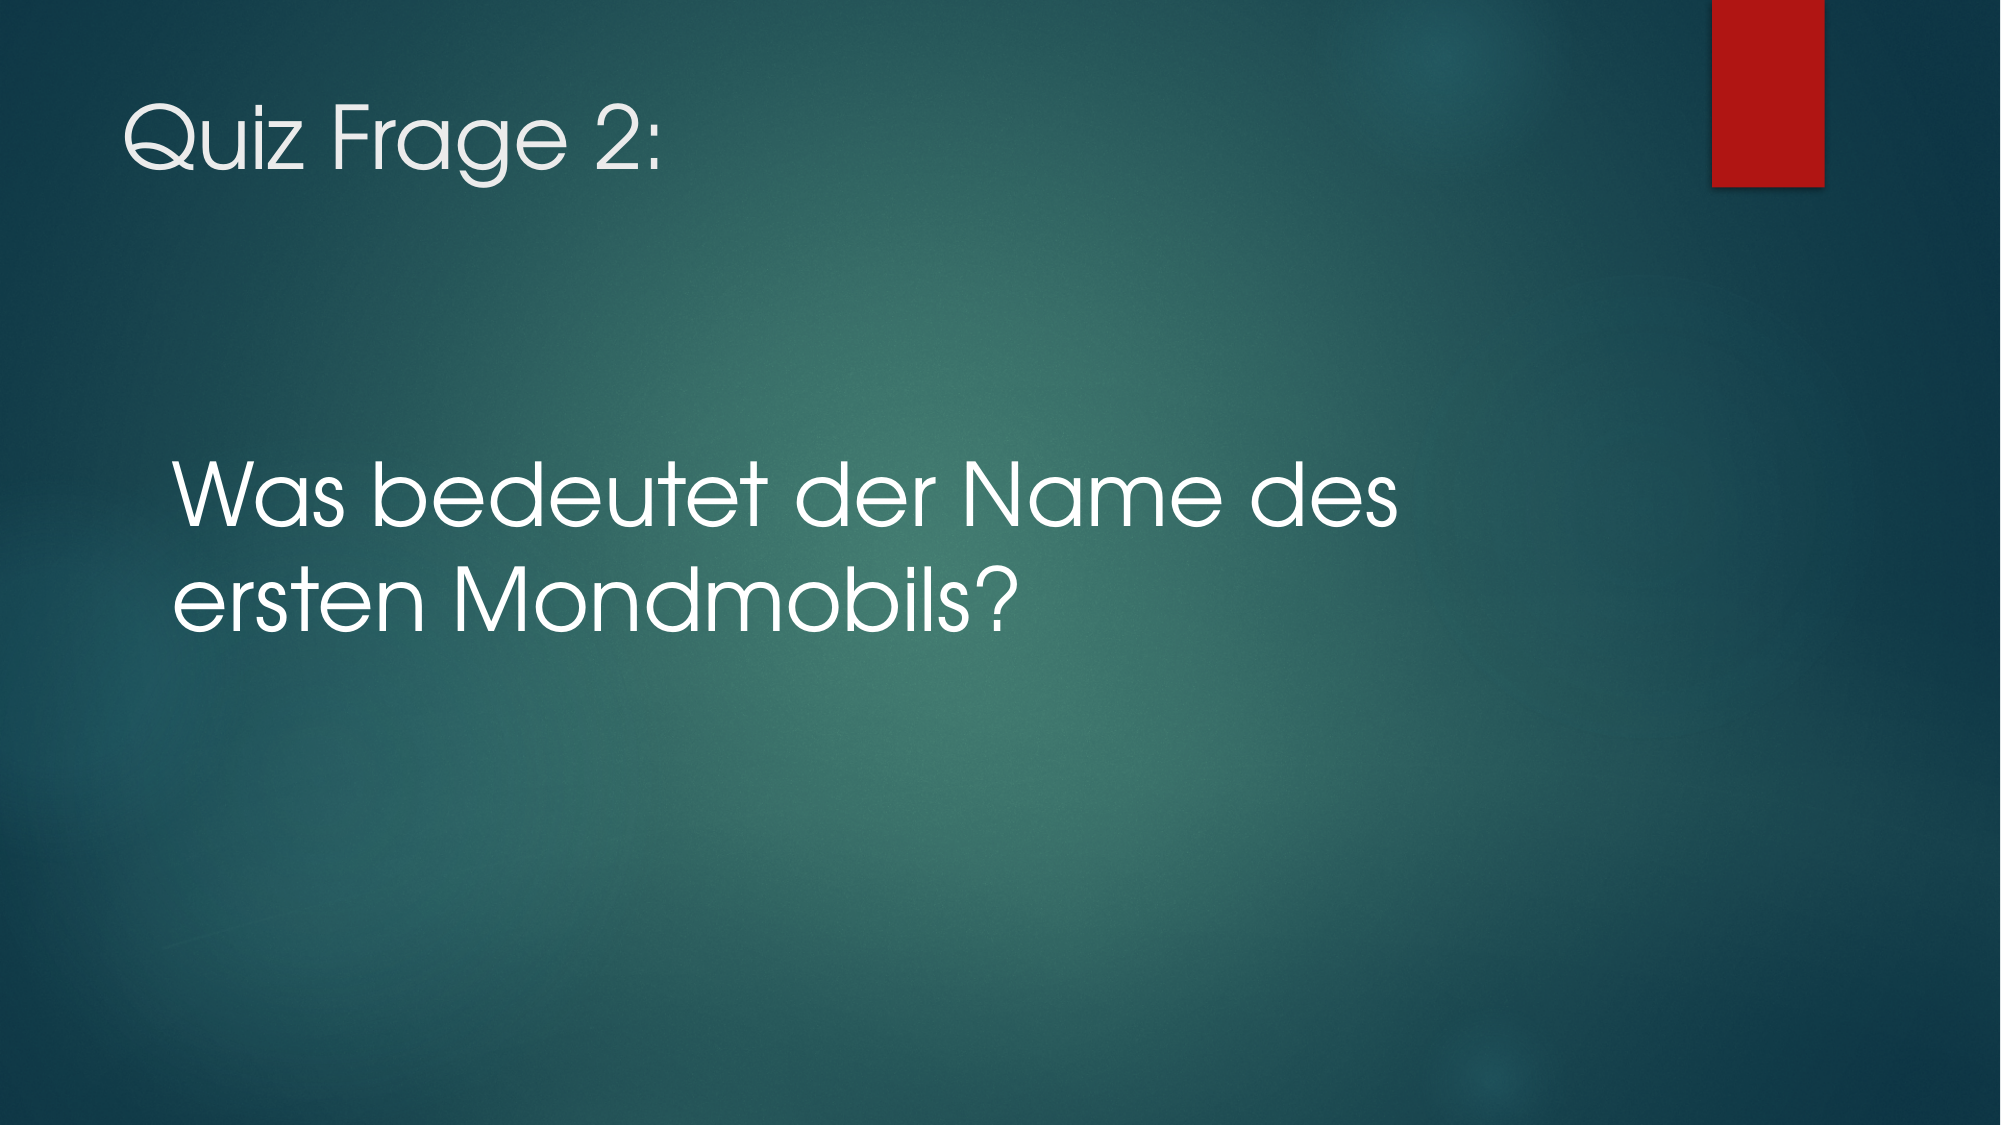

# Quiz Frage 2:

Was bedeutet der Name des ersten Mondmobils?